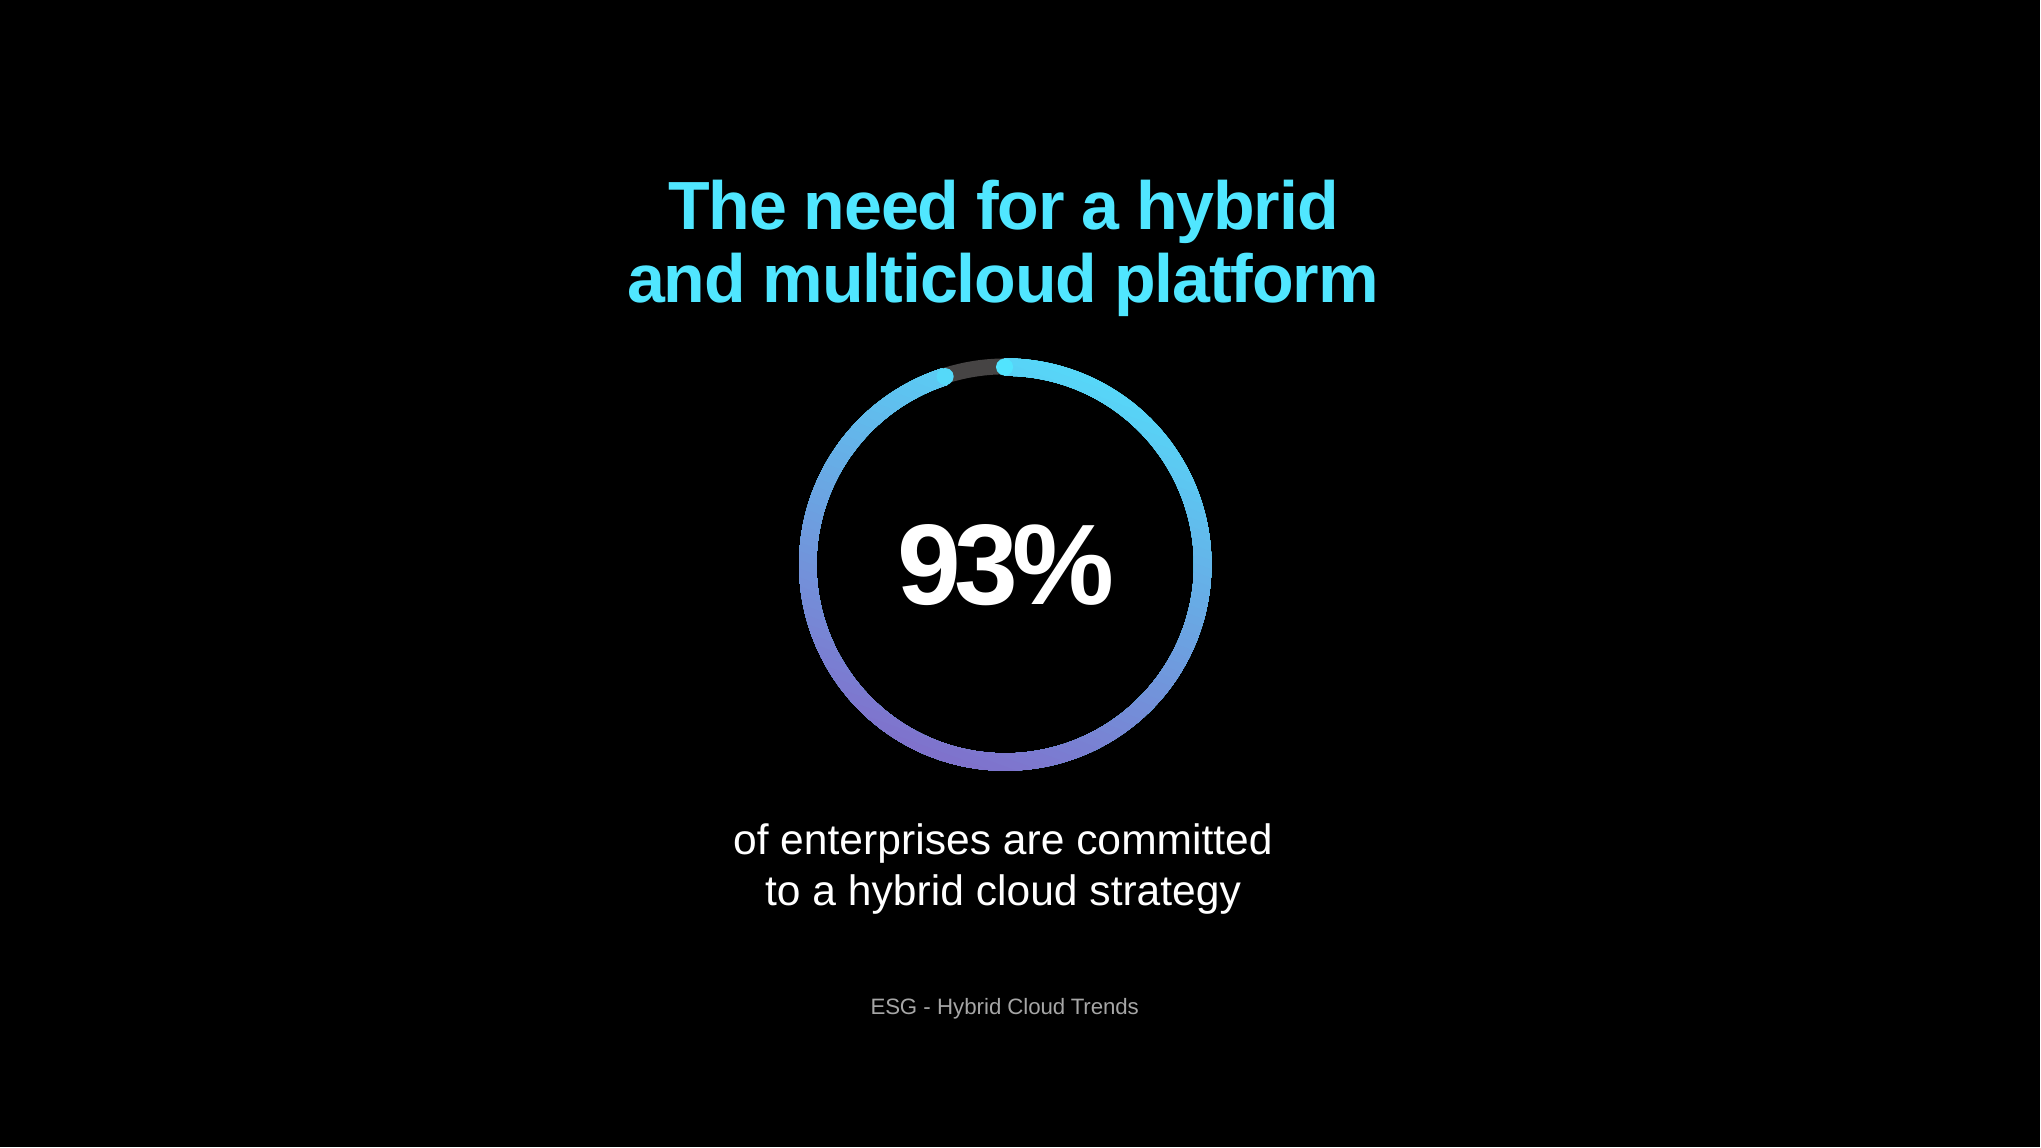

# The need for a hybrid and multicloud platform
The need for a hybrid and multicloud platform

93%
of enterprises are committed
to a hybrid cloud strategy
ESG - Hybrid Cloud Trends